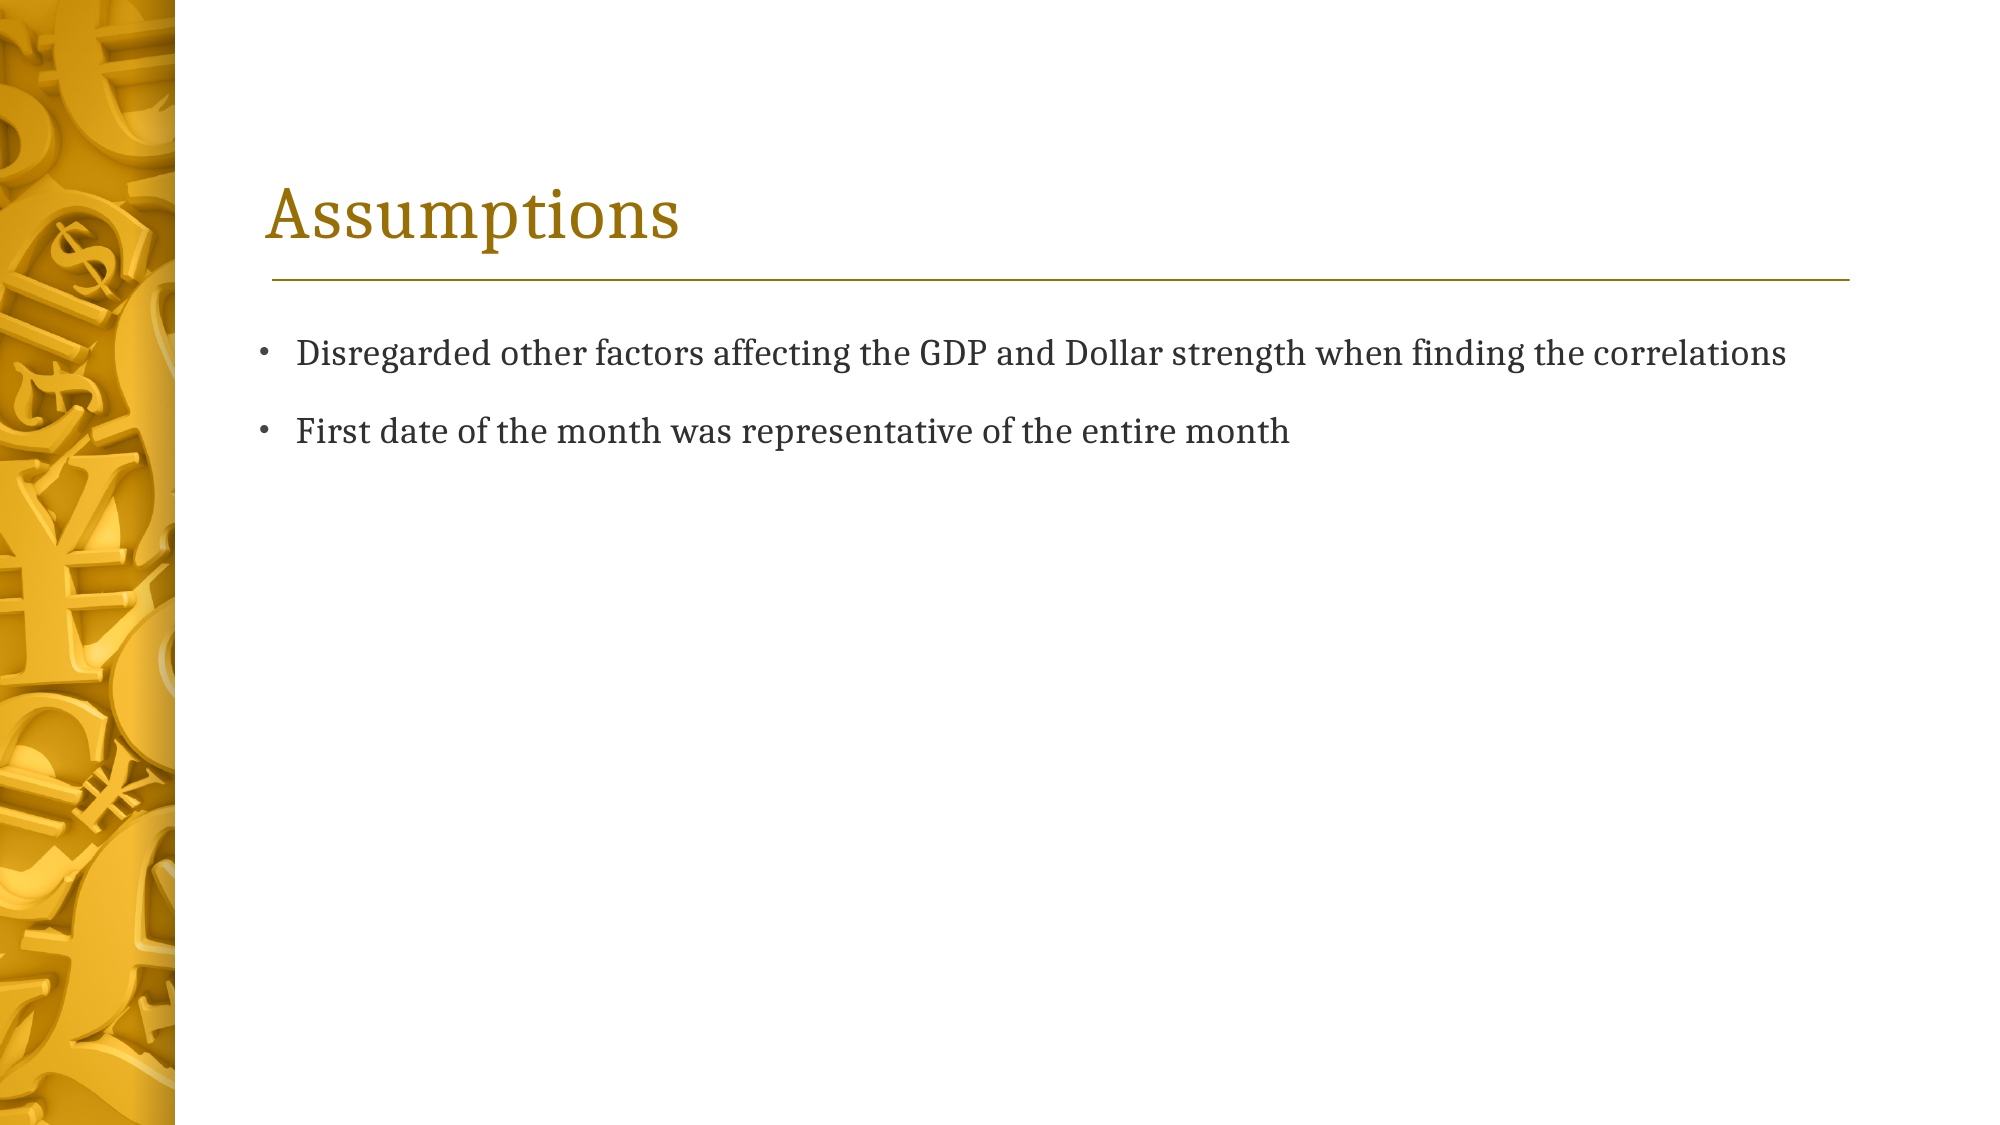

# Assumptions
Disregarded other factors affecting the GDP and Dollar strength when finding the correlations
First date of the month was representative of the entire month